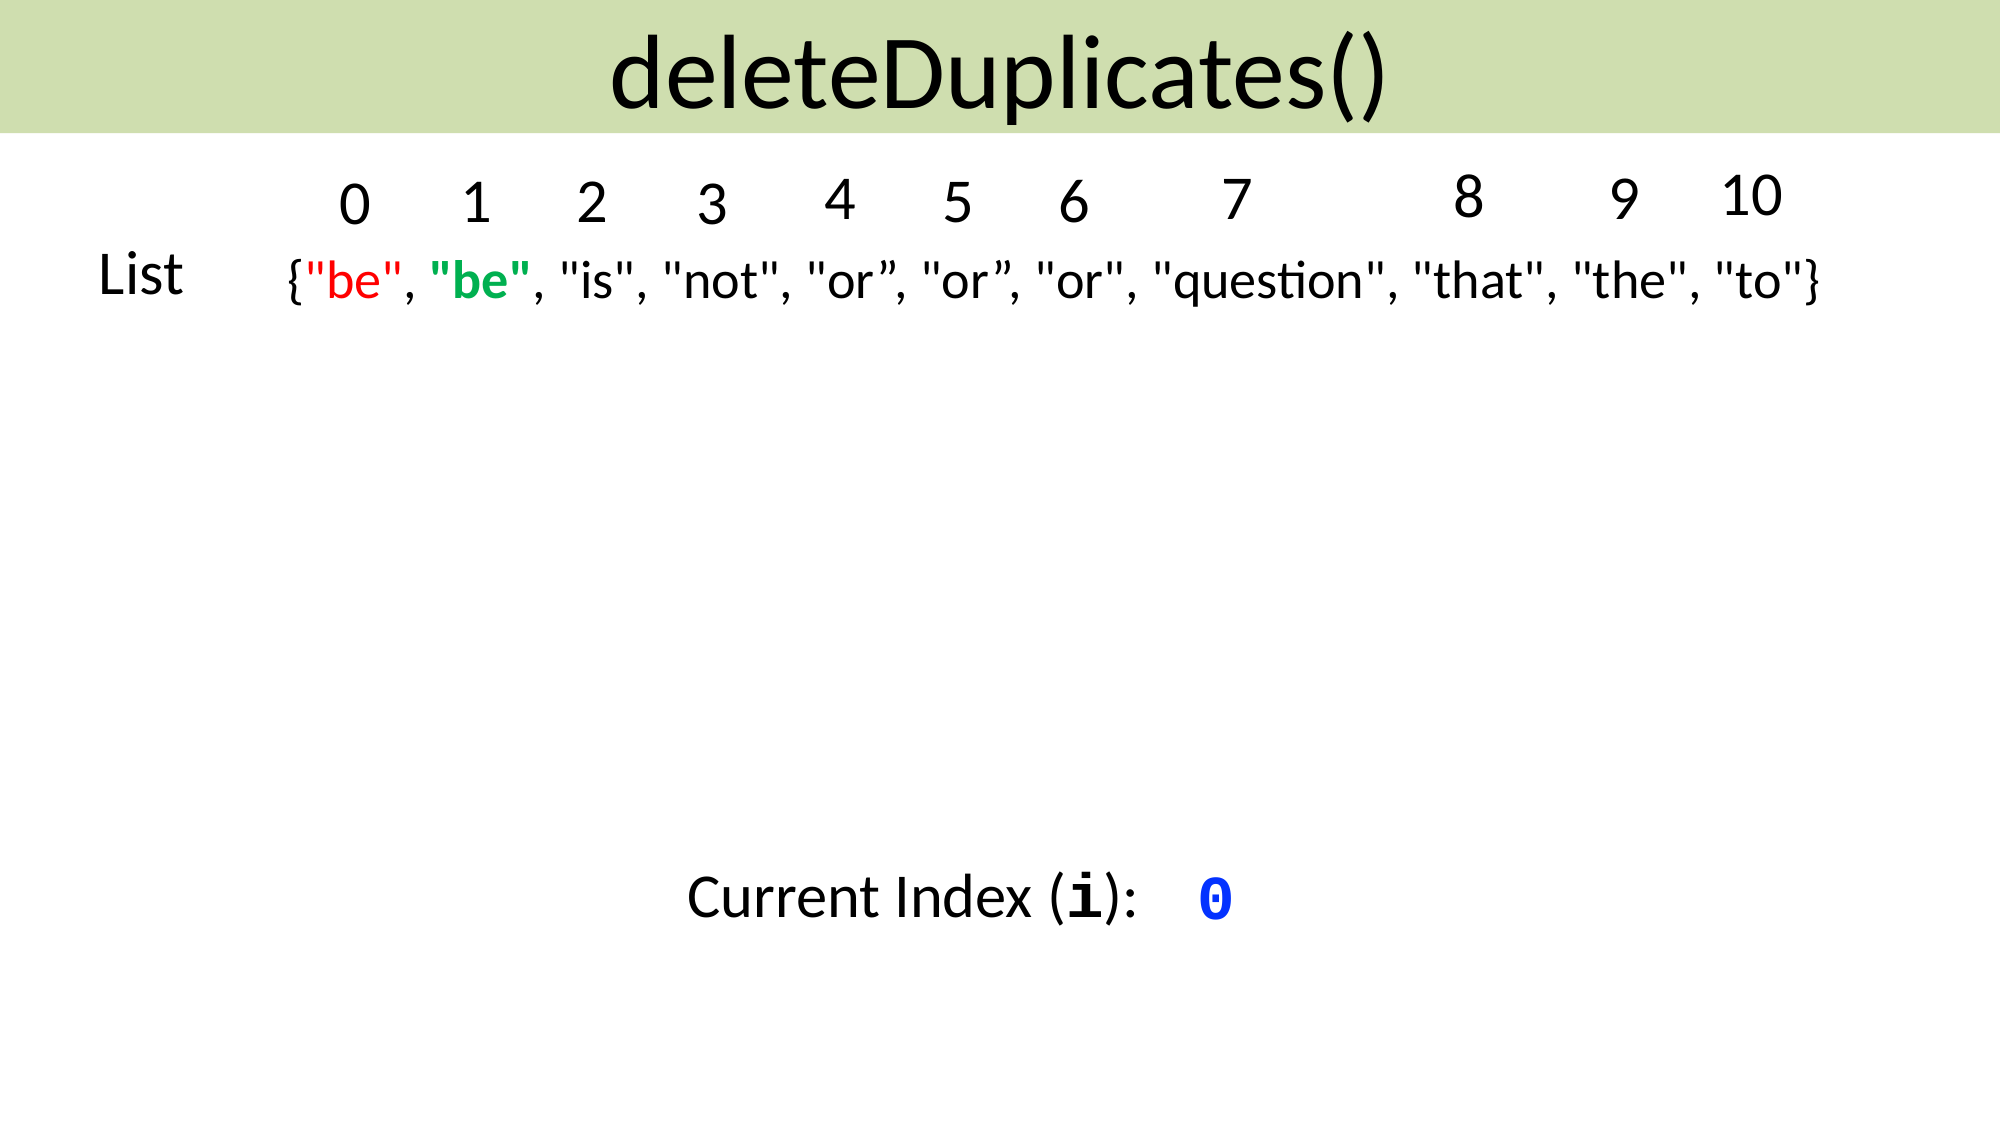

deleteDuplicates()
10
8
4
7
9
1
2
5
6
0
3
List
{"be", "be", "is", "not", "or”, "or”, "or", "question", "that", "the", "to"}
Current Index (i):
0